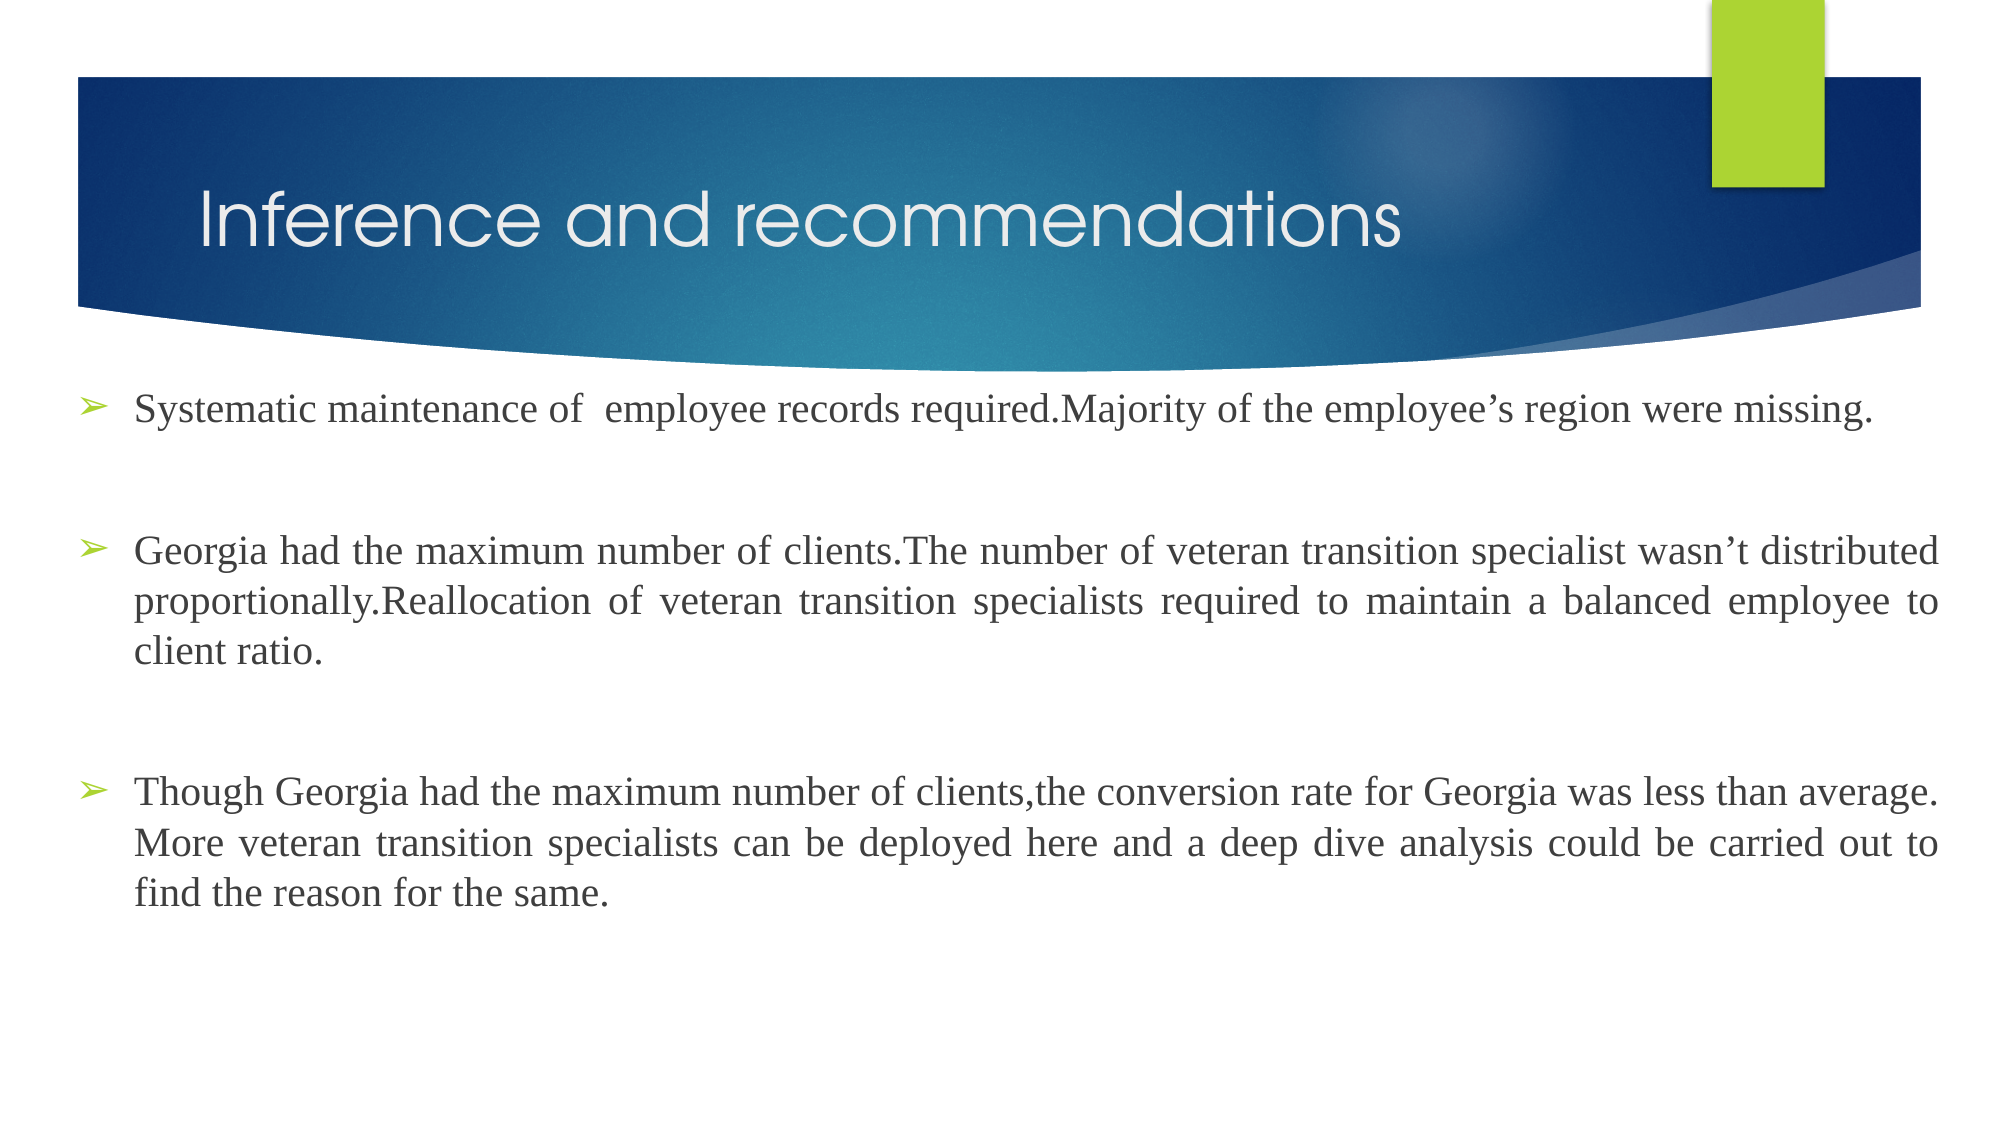

# Inference and recommendations
Systematic maintenance of  employee records required.Majority of the employee’s region were missing.

Georgia had the maximum number of clients.The number of veteran transition specialist wasn’t distributed proportionally.Reallocation of veteran transition specialists required to maintain a balanced employee to client ratio.

Though Georgia had the maximum number of clients,the conversion rate for Georgia was less than average. More veteran transition specialists can be deployed here and a deep dive analysis could be carried out to find the reason for the same.